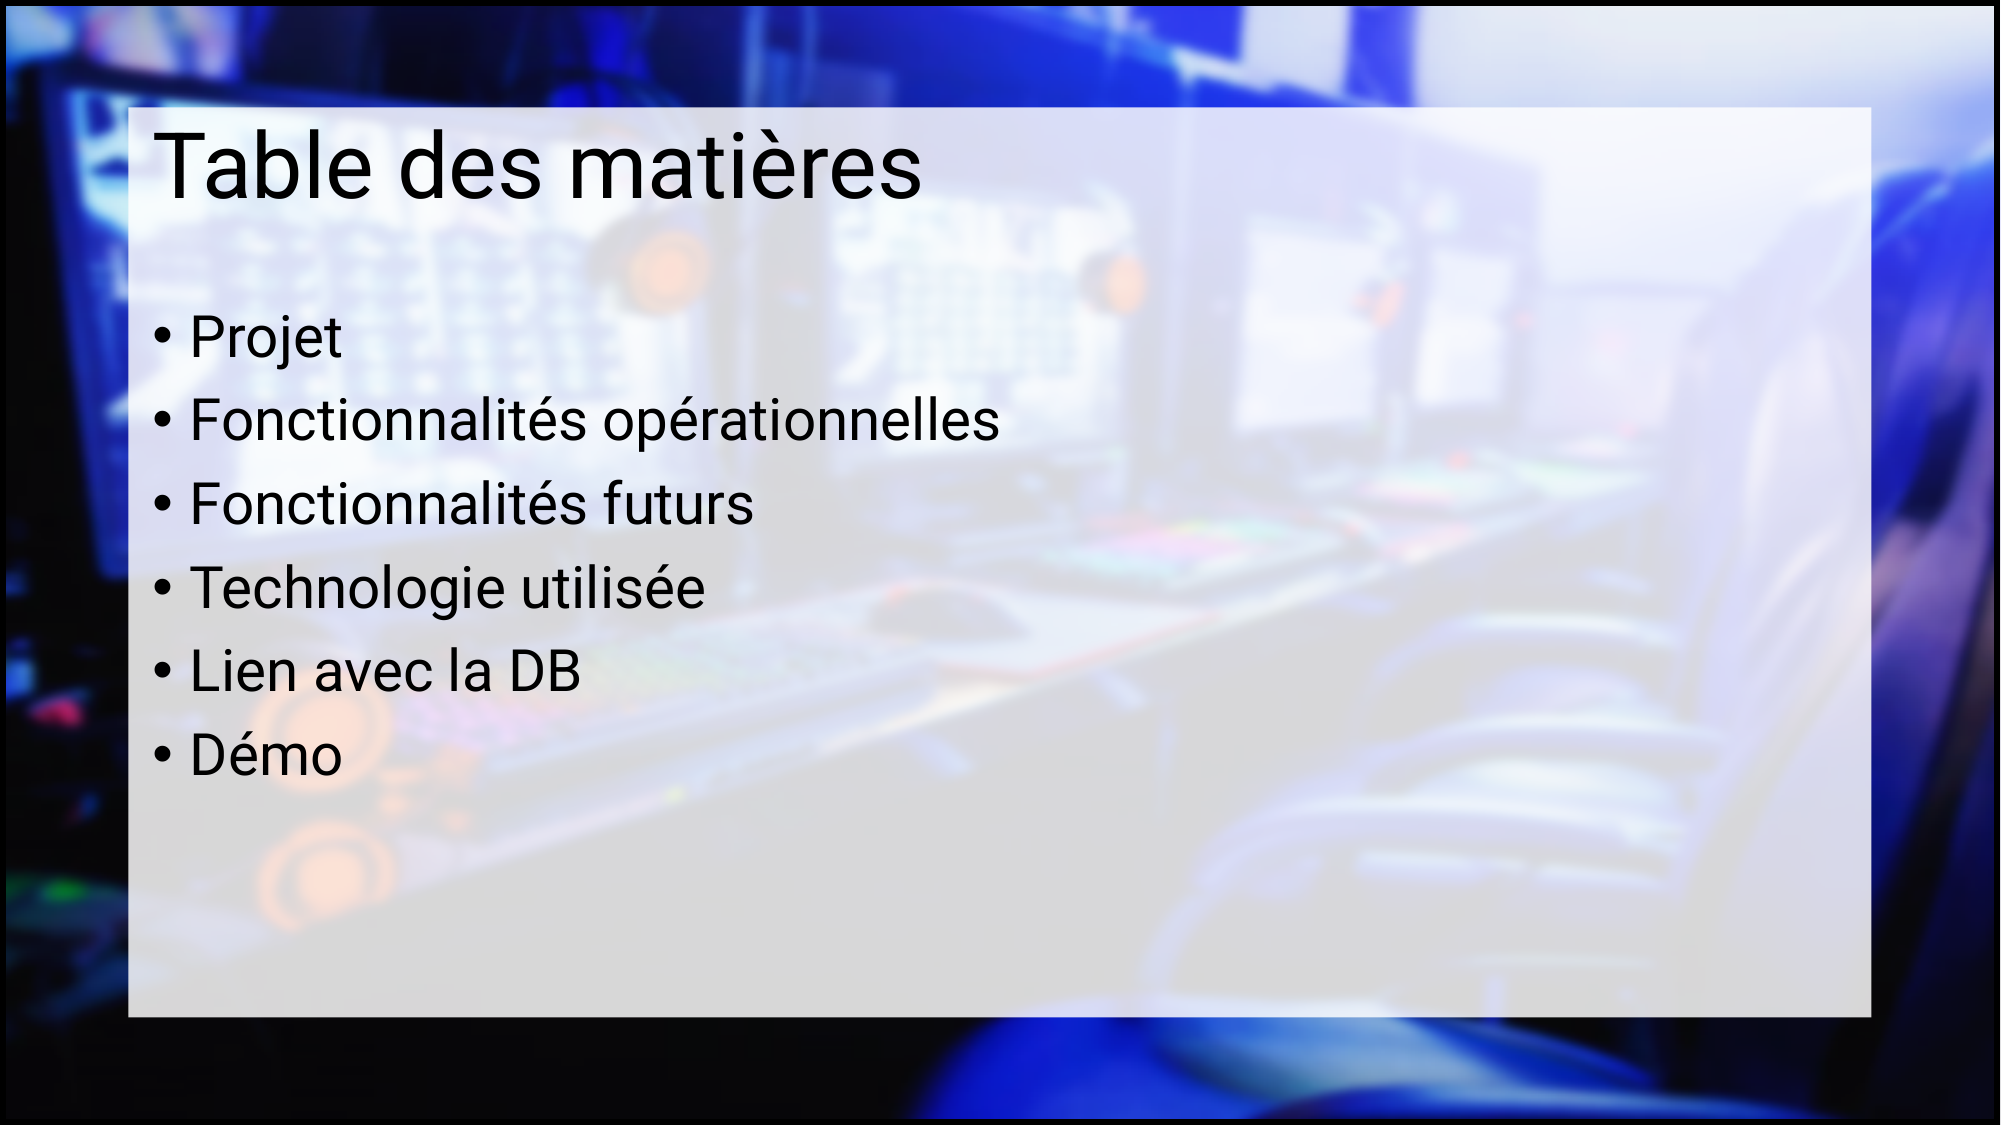

# Table des matières

Projet
Fonctionnalités opérationnelles
Fonctionnalités futurs
Technologie utilisée
Lien avec la DB
Démo